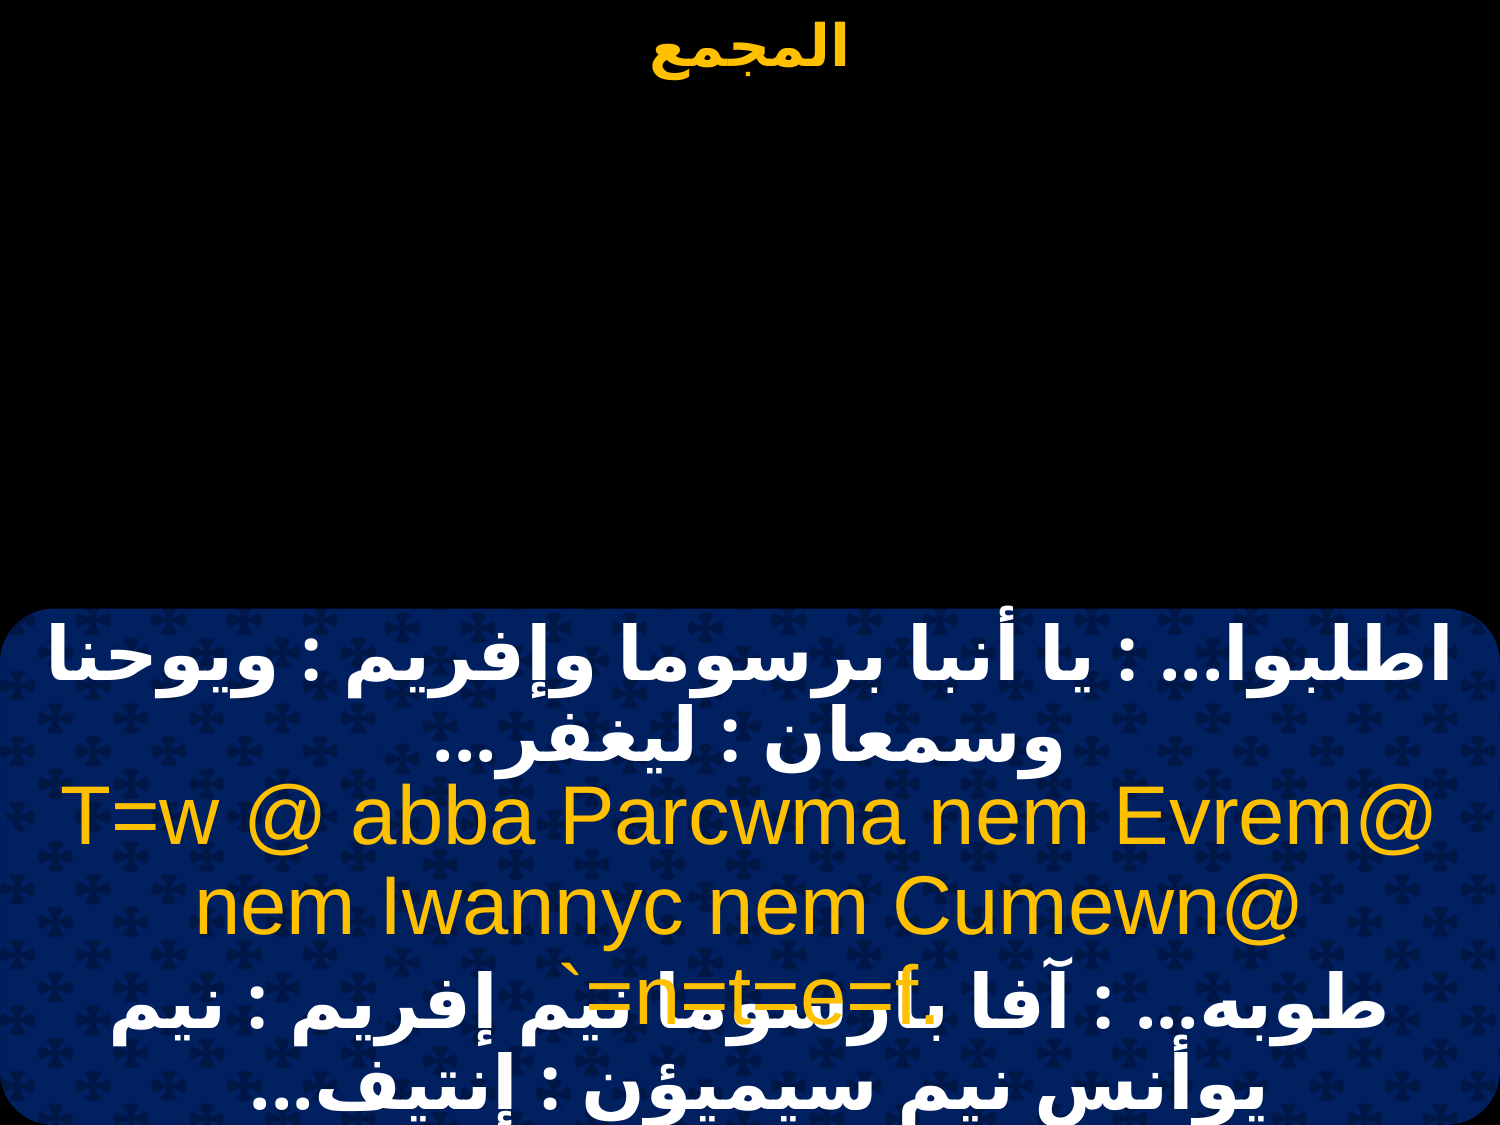

#
اطلبوا... : يا أنبا برسوما وإفريم : ويوحنا وسمعان : ليغفر...
T=w @ abba Parcwma nem Evrem@ nem Iwannyc nem Cumewn@ `=n=t=e=f.

طوبه... : آفا بارسوما نيم إفريم : نيم يوأنس نيم سيميؤن : إنتيف...